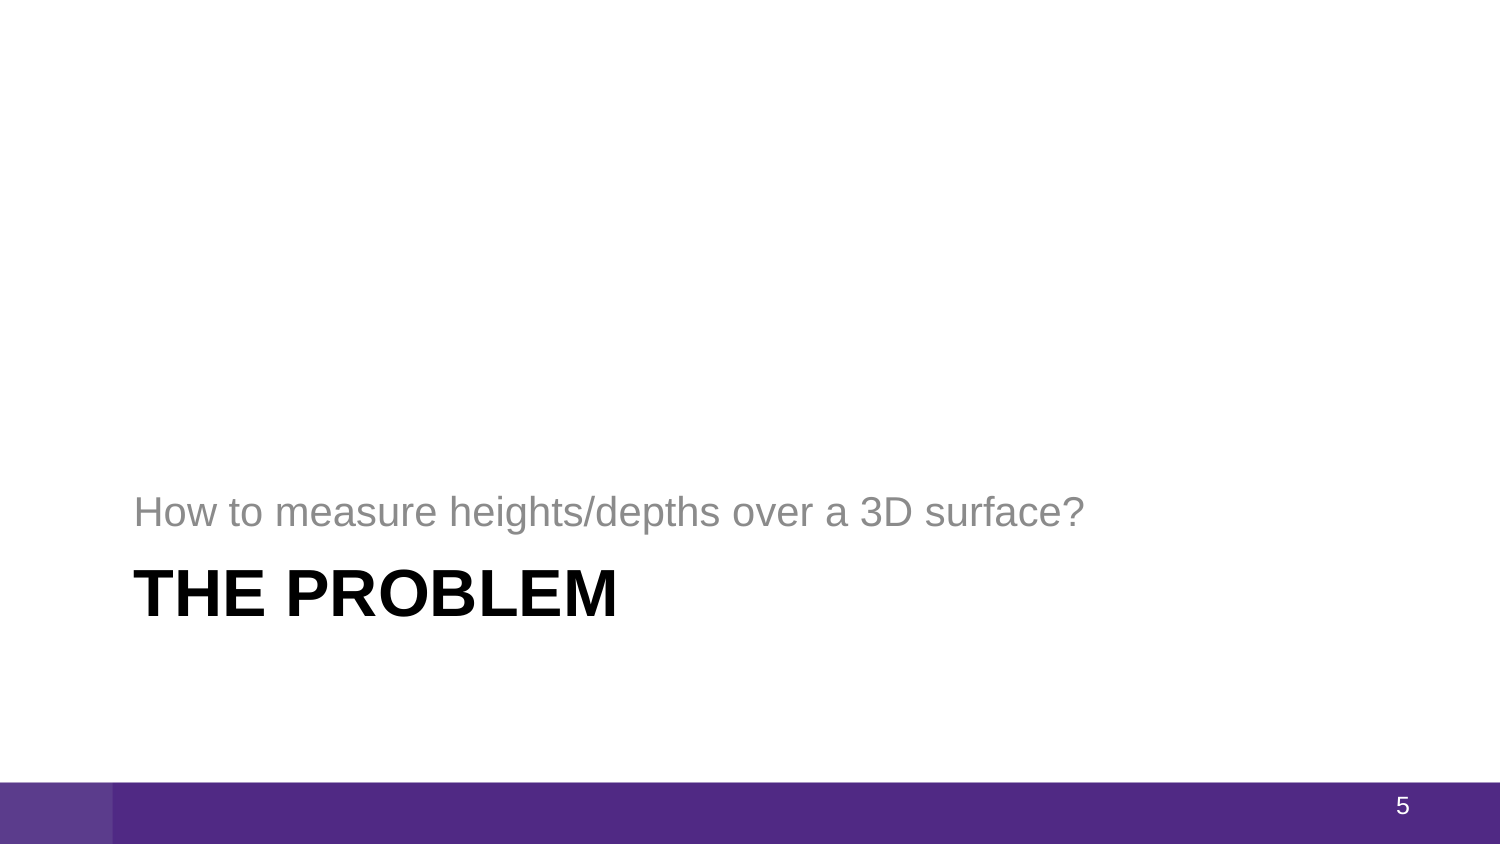

How to measure heights/depths over a 3D surface?
# The Problem
5